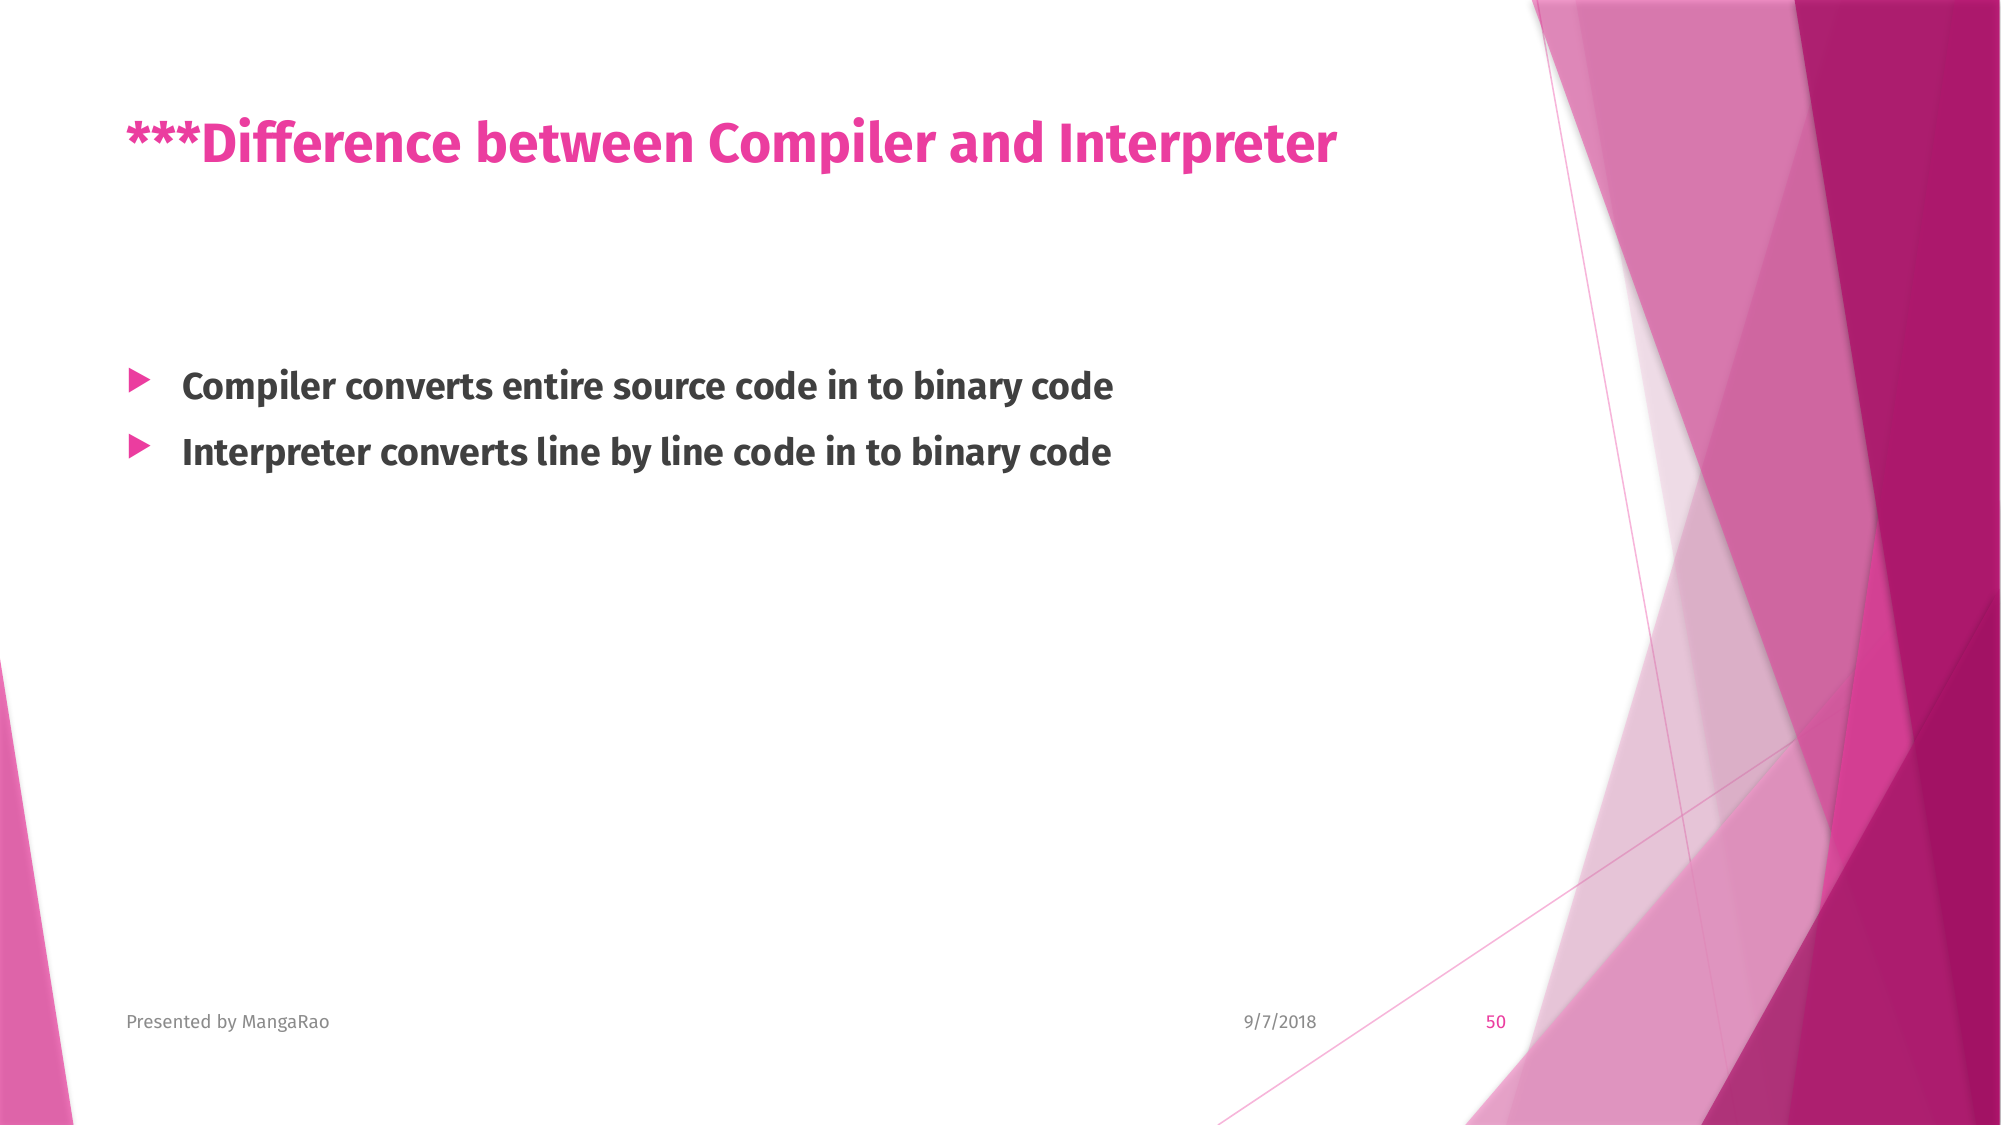

# ***Difference between Compiler and Interpreter
Compiler converts entire source code in to binary code
Interpreter converts line by line code in to binary code
Presented by MangaRao
9/7/2018
50